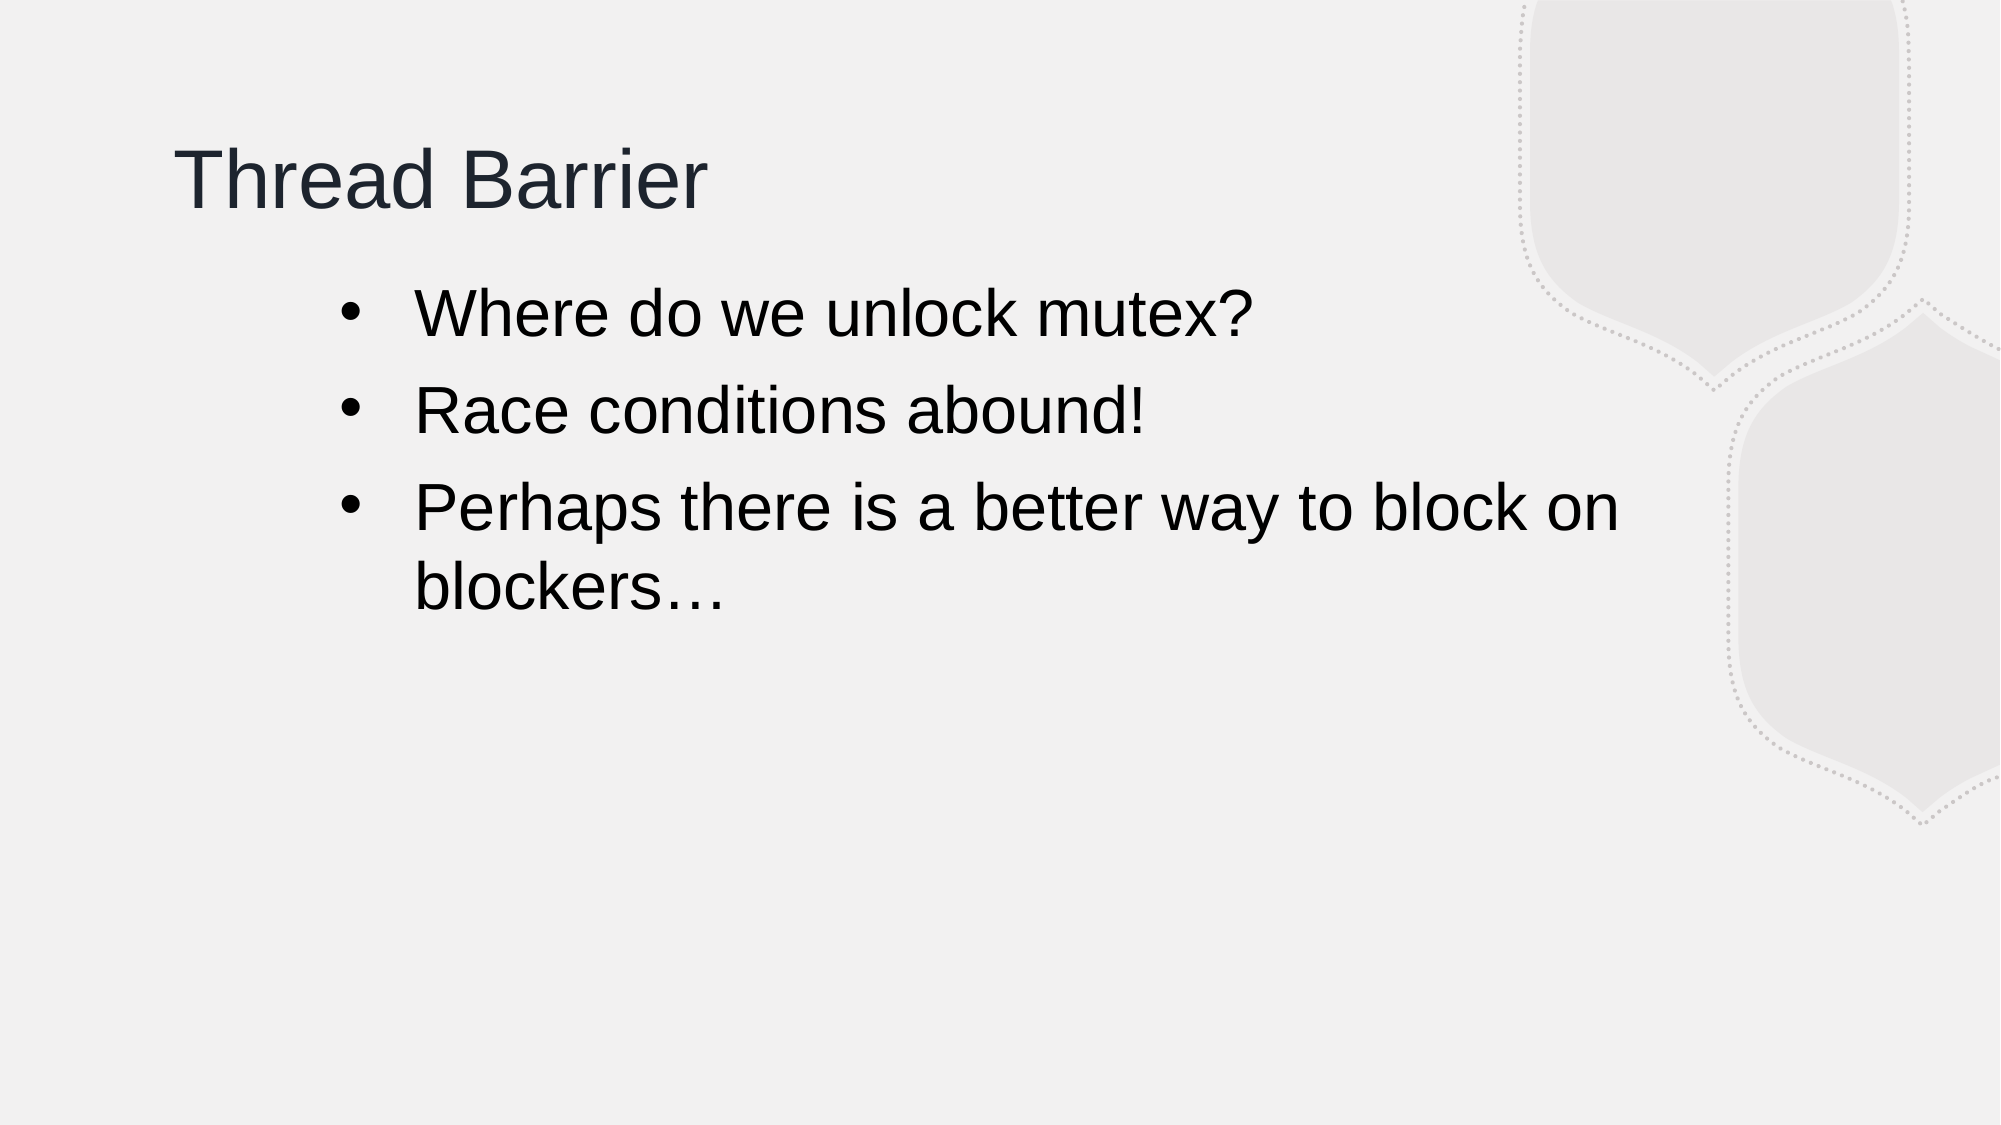

# Thread Barrier
Where do we unlock mutex?
Race conditions abound!
Perhaps there is a better way to block on blockers…